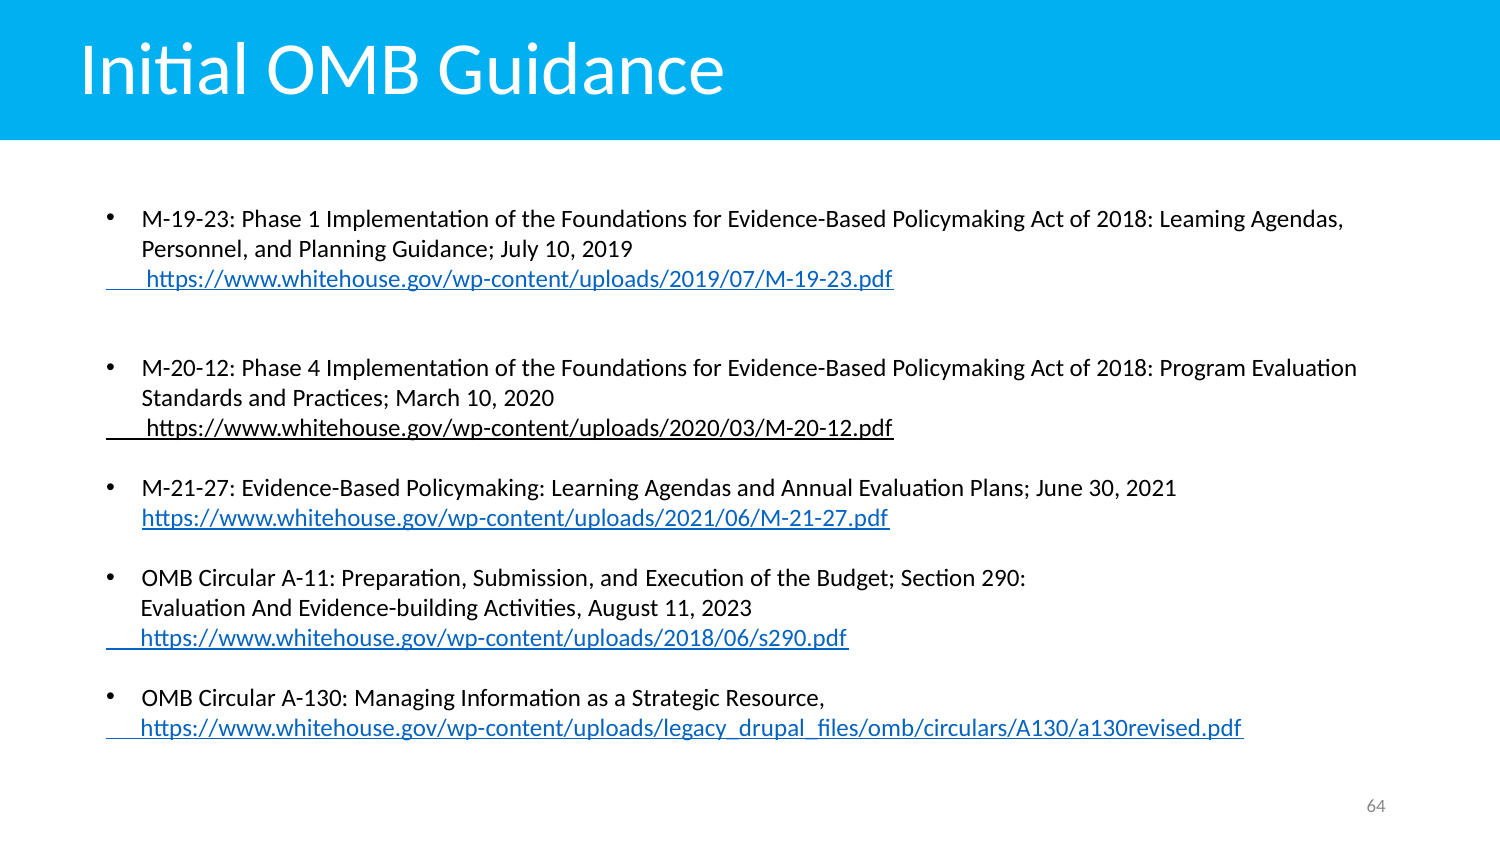

# Initial OMB Guidance
M-19-23: Phase 1 Implementation of the Foundations for Evidence-Based Policymaking Act of 2018: Leaming Agendas, Personnel, and Planning Guidance; July 10, 2019
       https://www.whitehouse.gov/wp-content/uploads/2019/07/M-19-23.pdf

M-20-12: Phase 4 Implementation of the Foundations for Evidence-Based Policymaking Act of 2018: Program Evaluation Standards and Practices; March 10, 2020
       https://www.whitehouse.gov/wp-content/uploads/2020/03/M-20-12.pdf

M-21-27: Evidence-Based Policymaking: Learning Agendas and Annual Evaluation Plans; June 30, 2021  https://www.whitehouse.gov/wp-content/uploads/2021/06/M-21-27.pdf

OMB Circular A-11: Preparation, Submission, and Execution of the Budget; Section 290:
      Evaluation And Evidence-building Activities, August 11, 2023
      https://www.whitehouse.gov/wp-content/uploads/2018/06/s290.pdf

OMB Circular A-130: Managing Information as a Strategic Resource,
      https://www.whitehouse.gov/wp-content/uploads/legacy_drupal_files/omb/circulars/A130/a130revised.pdf

/

64